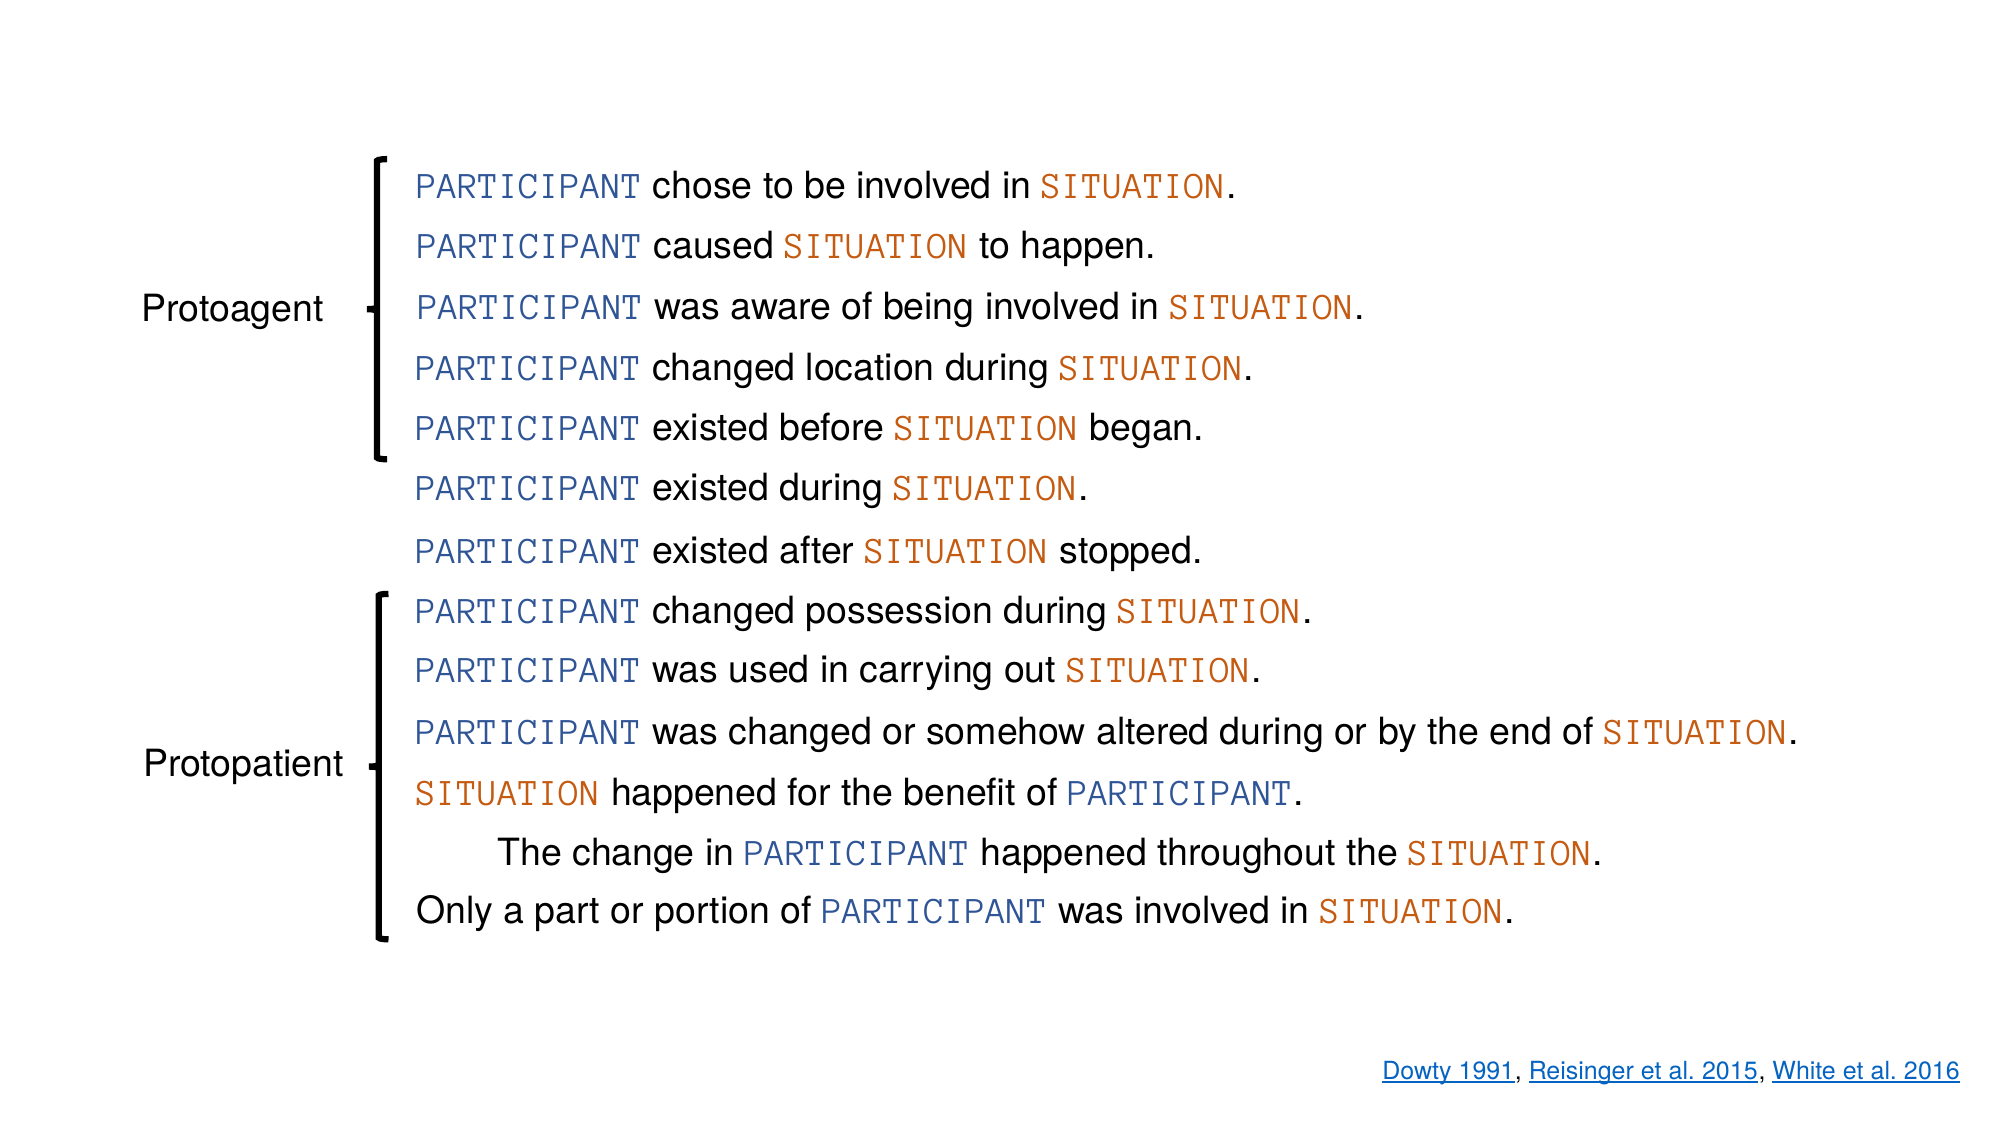

PARTICIPANT chose to be involved in SITUATION.

Protoagent
PARTICIPANT caused SITUATION to happen.
PARTICIPANT was aware of being involved in SITUATION.
PARTICIPANT changed location during SITUATION.
PARTICIPANT existed before SITUATION began.
PARTICIPANT existed during SITUATION.
PARTICIPANT existed after SITUATION stopped.
PARTICIPANT changed possession during SITUATION.

Protopatient
PARTICIPANT was used in carrying out SITUATION.
PARTICIPANT was changed or somehow altered during or by the end of SITUATION.
SITUATION happened for the benefit of PARTICIPANT.
The change in PARTICIPANT happened throughout the SITUATION.
Only a part or portion of PARTICIPANT was involved in SITUATION.
Dowty 1991, Reisinger et al. 2015, White et al. 2016